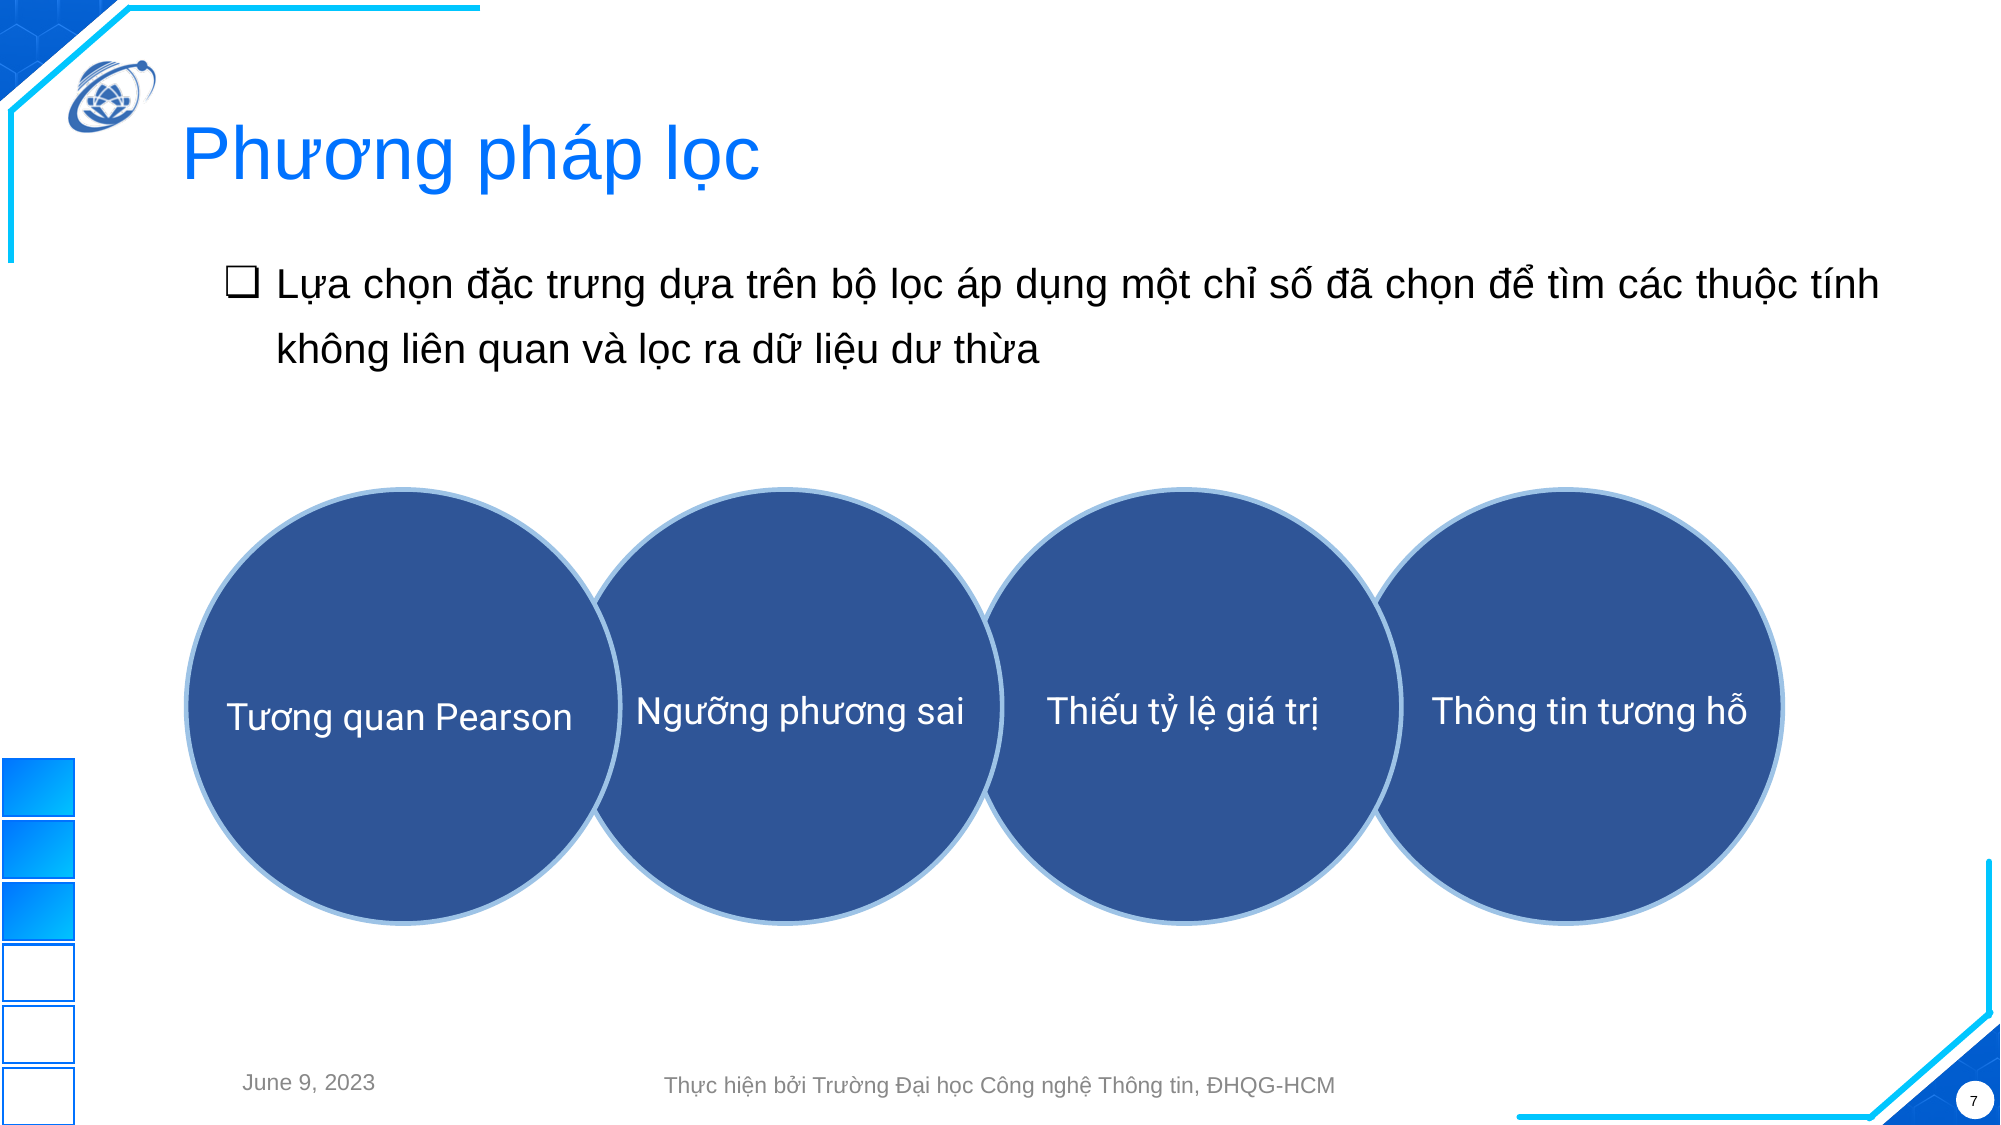

# Phương pháp lọc
Lựa chọn đặc trưng dựa trên bộ lọc áp dụng một chỉ số đã chọn để tìm các thuộc tính không liên quan và lọc ra dữ liệu dư thừa

Tương quan Pearson

Thiếu tỷ lệ giá trị

Thông tin tương hỗ

Ngưỡng phương sai
June 9, 2023
Thực hiện bởi Trường Đại học Công nghệ Thông tin, ĐHQG-HCM
7